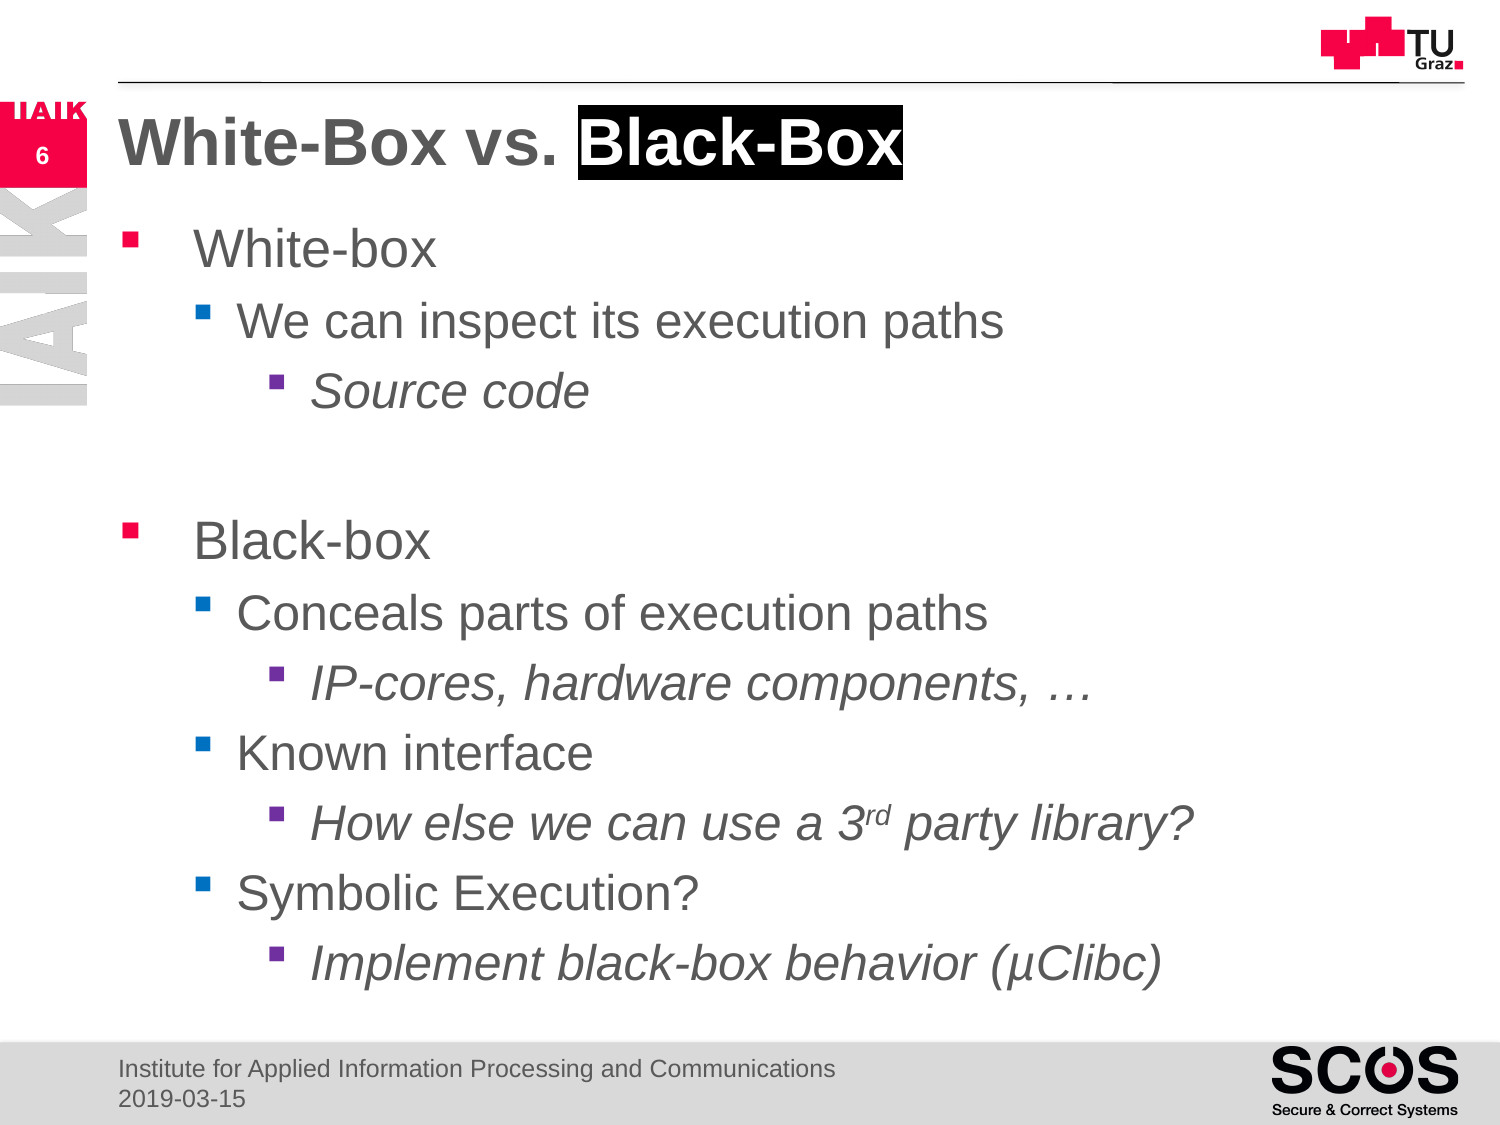

# White-Box vs. Black-Box
6
White-box
We can inspect its execution paths
Source code

Black-box
Conceals parts of execution paths
IP-cores, hardware components, …
Known interface
How else we can use a 3rd party library?
Symbolic Execution?
Implement black-box behavior (µClibc)
Institute for Applied Information Processing and Communications
2019-03-15